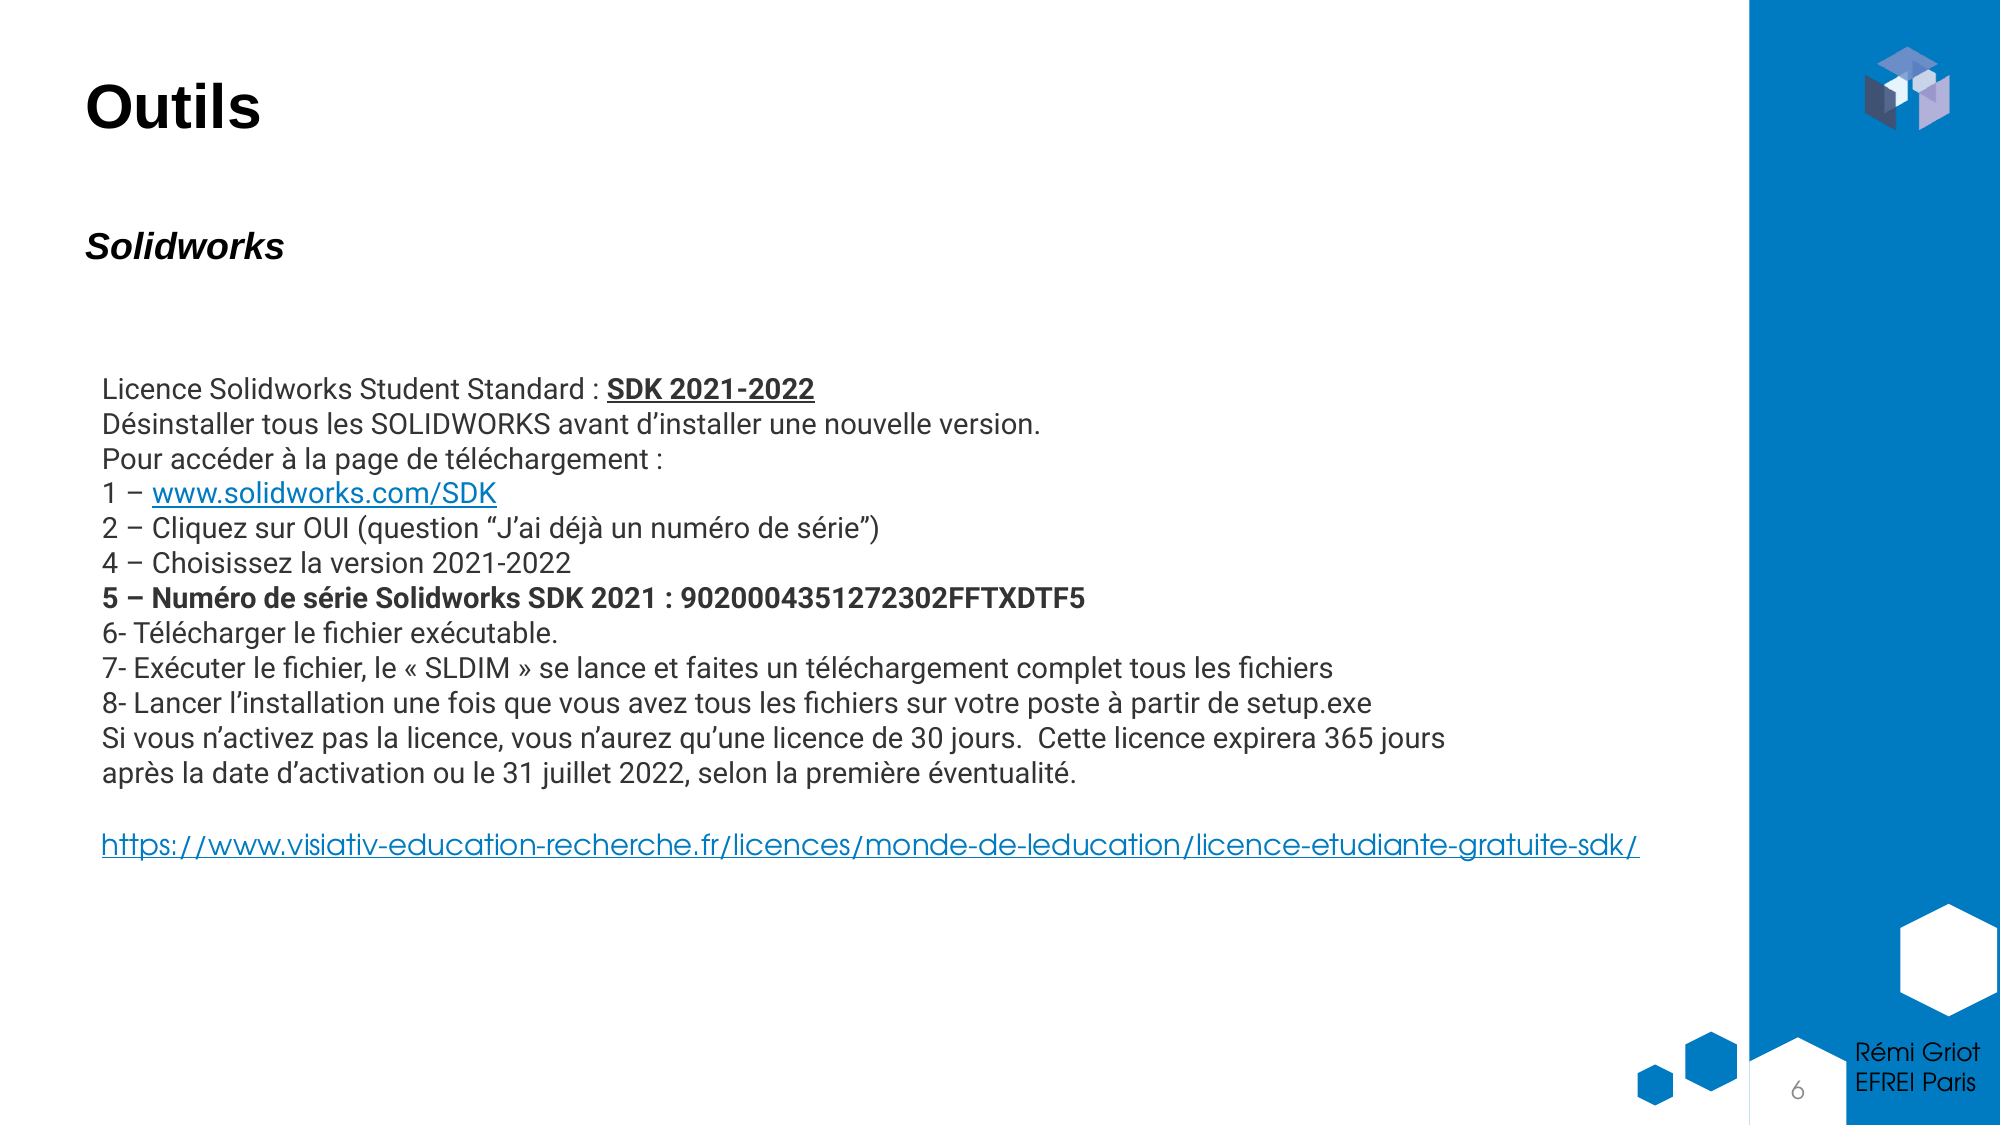

# Outils
Solidworks

Licence Solidworks Student Standard : SDK 2021-2022
Désinstaller tous les SOLIDWORKS avant d’installer une nouvelle version.
Pour accéder à la page de téléchargement :
1 – www.solidworks.com/SDK
2 – Cliquez sur OUI (question “J’ai déjà un numéro de série”)
4 – Choisissez la version 2021-2022
5 – Numéro de série Solidworks SDK 2021 : 9020004351272302FFTXDTF5
6- Télécharger le fichier exécutable.
7- Exécuter le fichier, le « SLDIM » se lance et faites un téléchargement complet tous les fichiers
8- Lancer l’installation une fois que vous avez tous les fichiers sur votre poste à partir de setup.exe
Si vous n’activez pas la licence, vous n’aurez qu’une licence de 30 jours.  Cette licence expirera 365 jours après la date d’activation ou le 31 juillet 2022, selon la première éventualité.
https://www.visiativ-education-recherche.fr/licences/monde-de-leducation/licence-etudiante-gratuite-sdk/
6